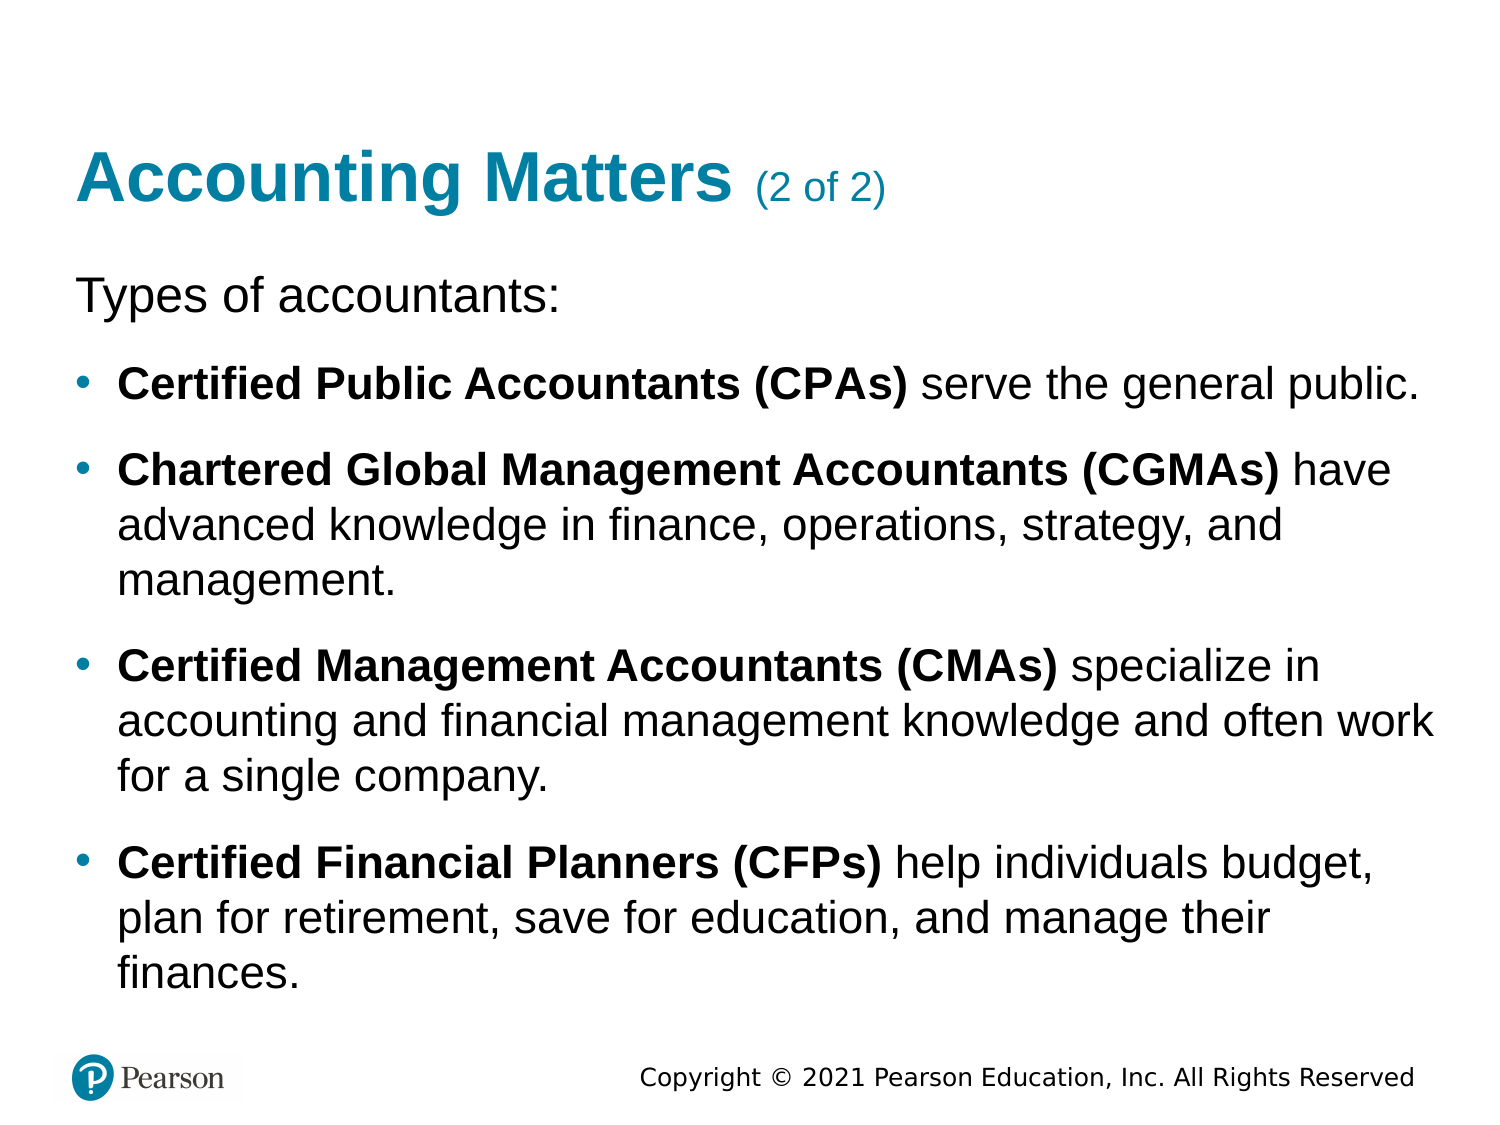

# Accounting Matters (2 of 2)
Types of accountants:
Certified Public Accountants (C P A s) serve the general public.
Chartered Global Management Accountants (C G M A s) have advanced knowledge in finance, operations, strategy, and management.
Certified Management Accountants (C M A s) specialize in accounting and financial management knowledge and often work for a single company.
Certified Financial Planners (C F P s) help individuals budget, plan for retirement, save for education, and manage their finances.